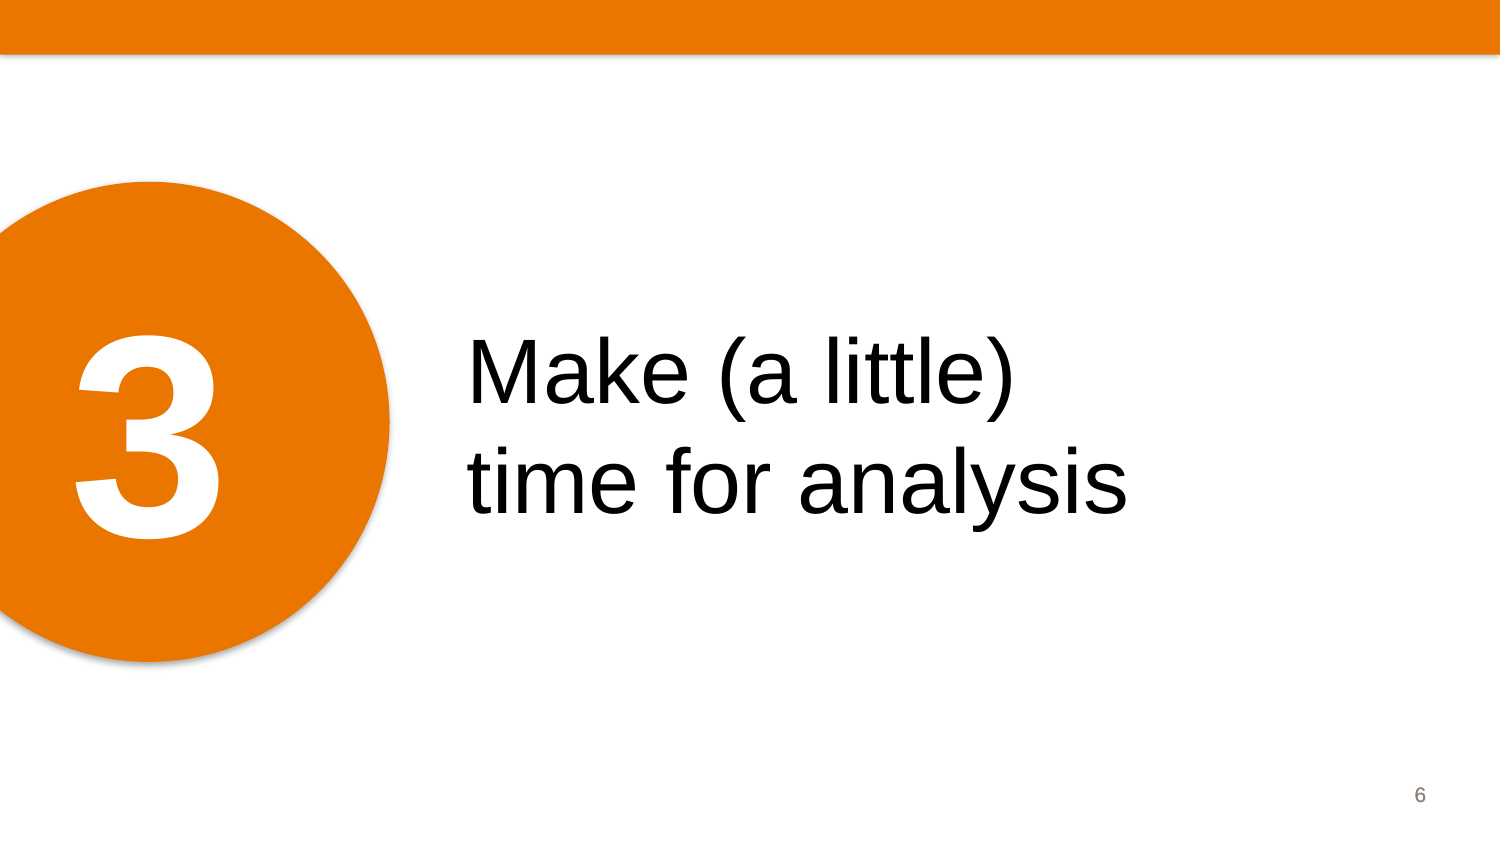

Make (a little)
time for analysis
3